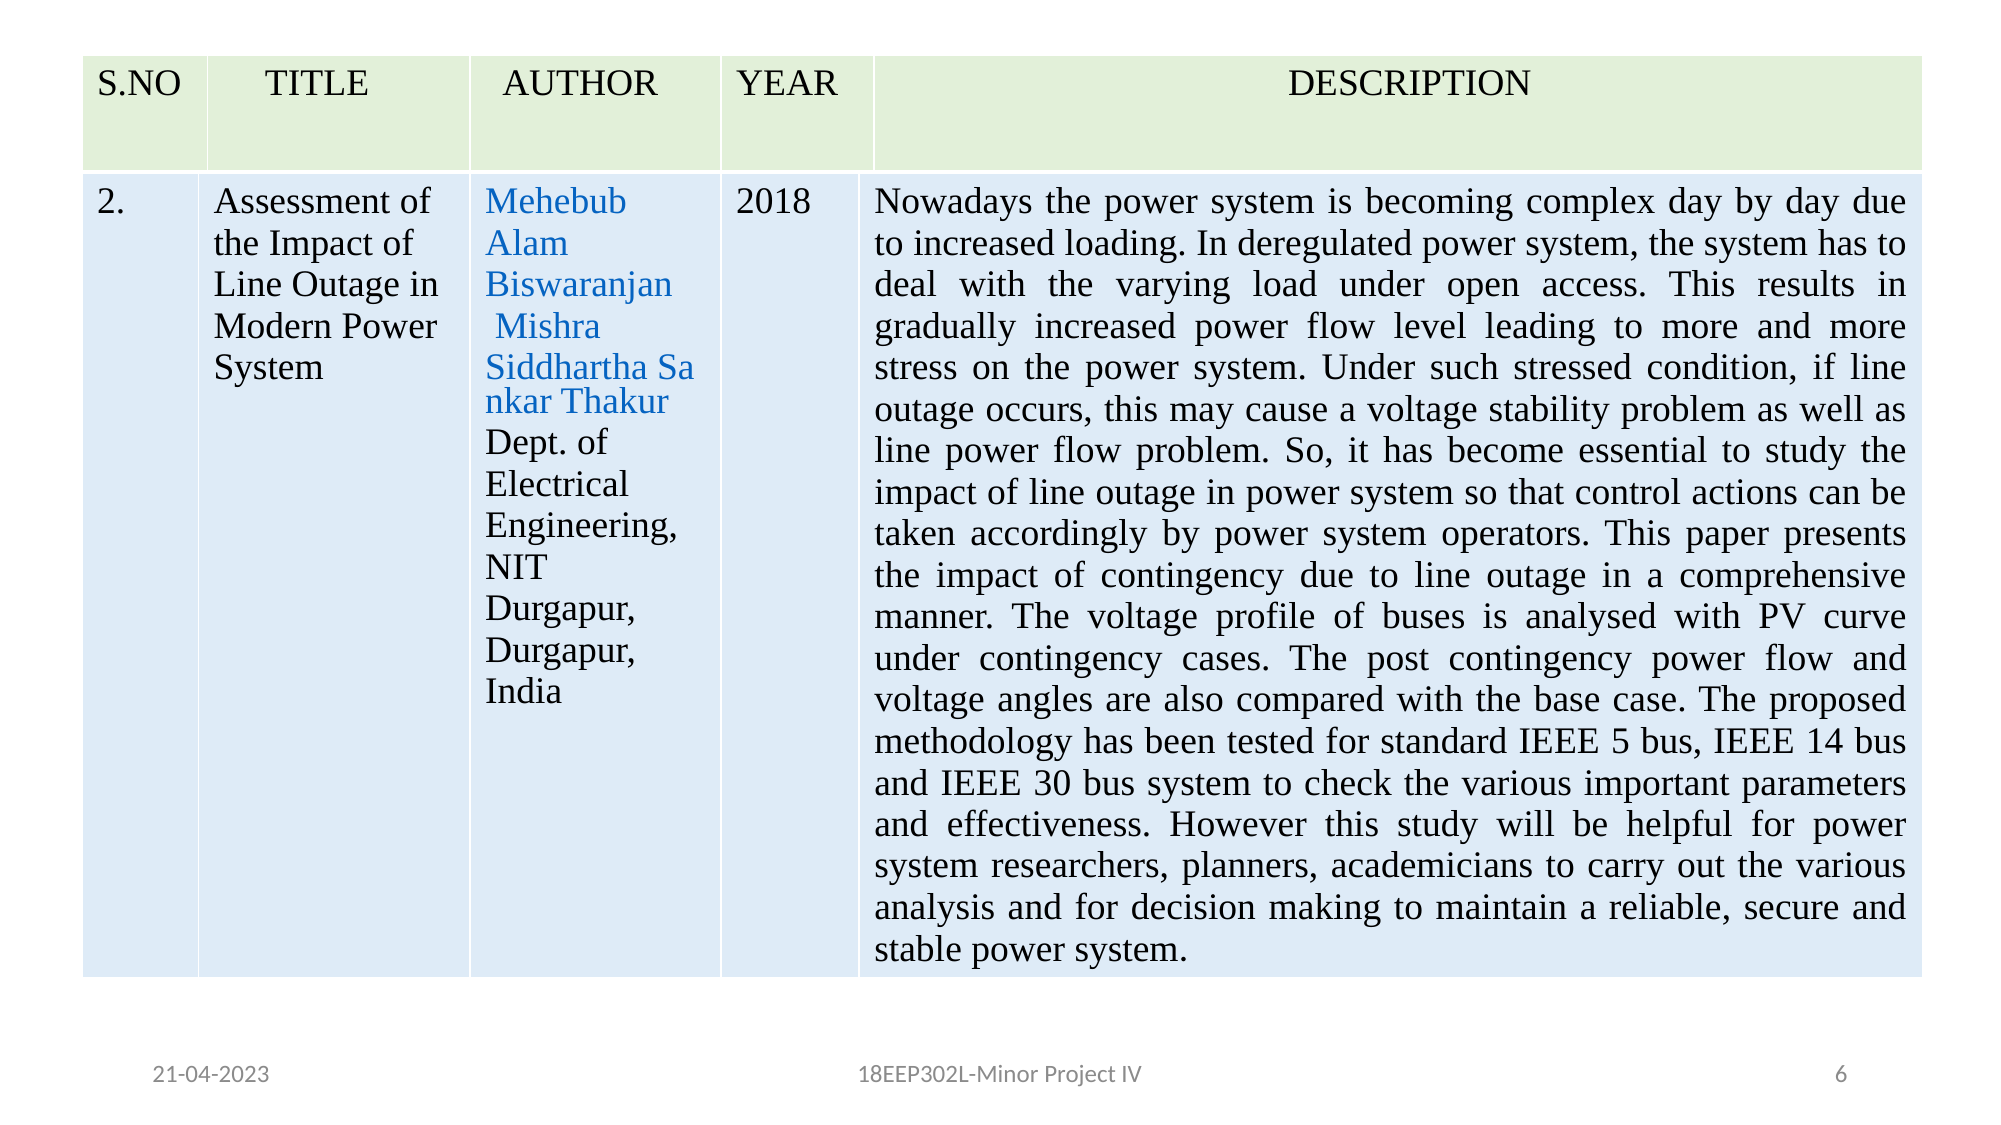

| S.NO | TITLE | AUTHOR | YEAR | DESCRIPTION |
| --- | --- | --- | --- | --- |
| 2. | Assessment of the Impact of Line Outage in Modern Power System | Mehebub Alam Biswaranjan Mishra Siddhartha Sankar Thakur Dept. of Electrical Engineering, NIT Durgapur, Durgapur, India | 2018 | Nowadays the power system is becoming complex day by day due to increased loading. In deregulated power system, the system has to deal with the varying load under open access. This results in gradually increased power flow level leading to more and more stress on the power system. Under such stressed condition, if line outage occurs, this may cause a voltage stability problem as well as line power flow problem. So, it has become essential to study the impact of line outage in power system so that control actions can be taken accordingly by power system operators. This paper presents the impact of contingency due to line outage in a comprehensive manner. The voltage profile of buses is analysed with PV curve under contingency cases. The post contingency power flow and voltage angles are also compared with the base case. The proposed methodology has been tested for standard IEEE 5 bus, IEEE 14 bus and IEEE 30 bus system to check the various important parameters and effectiveness. However this study will be helpful for power system researchers, planners, academicians to carry out the various analysis and for decision making to maintain a reliable, secure and stable power system. |
| --- | --- | --- | --- | --- |
21-04-2023
18EEP302L-Minor Project IV
6